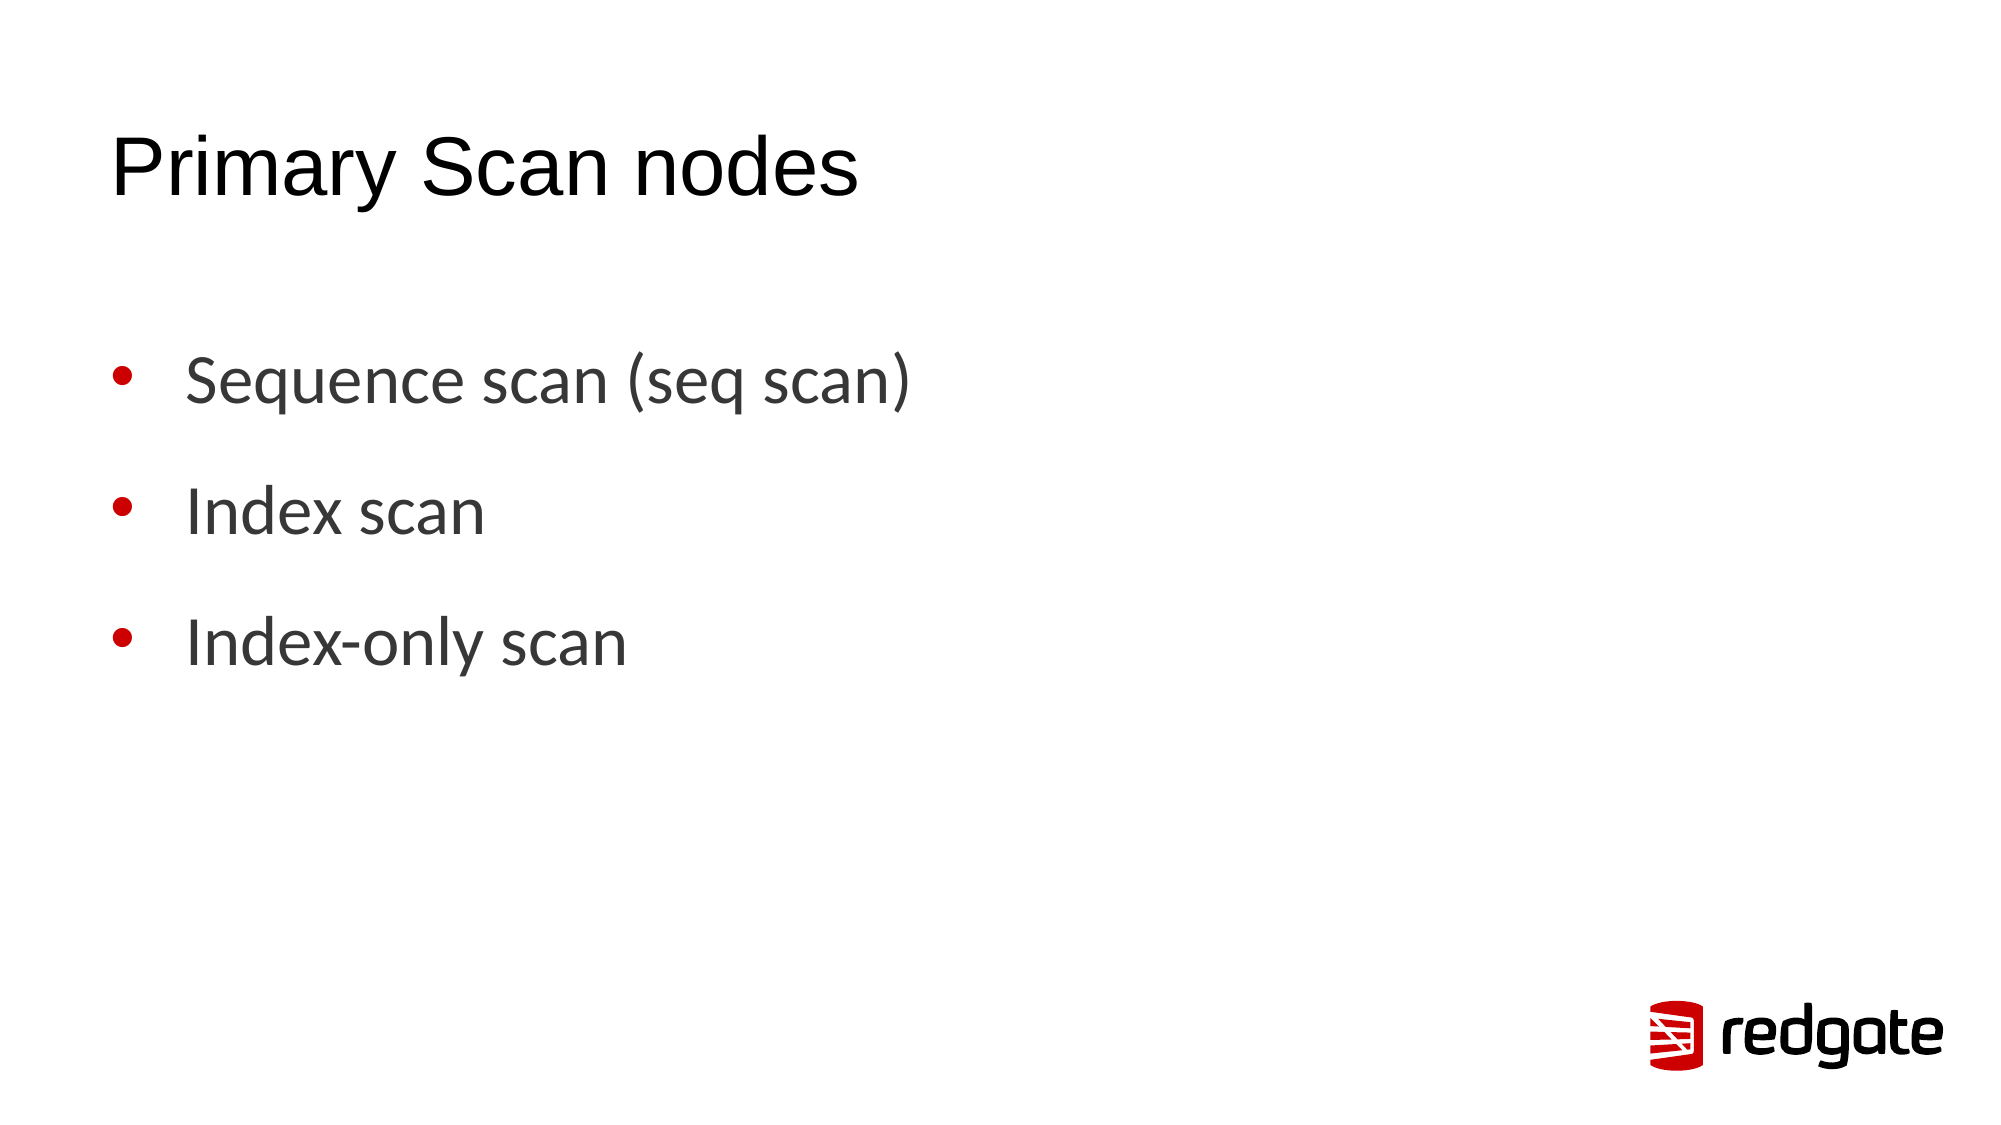

# Primary Scan nodes
Sequence scan (seq scan)
Index scan
Index-only scan